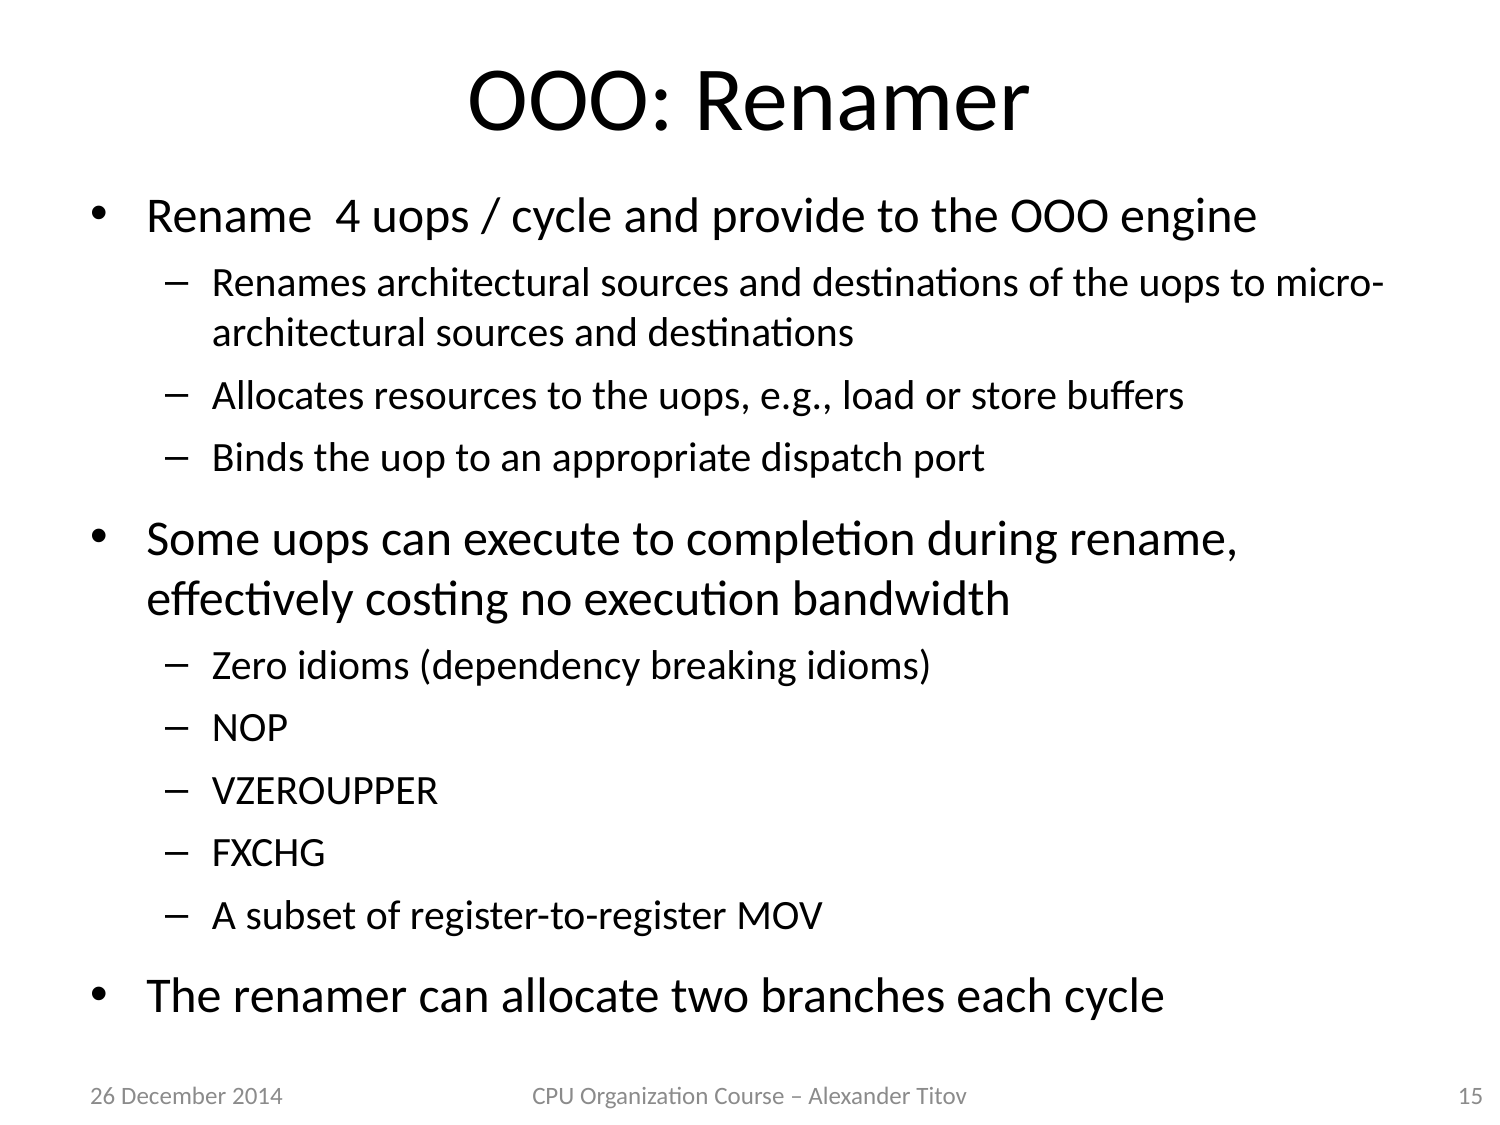

# OOO: Renamer
Rename  4 uops / cycle and provide to the OOO engine
Renames architectural sources and destinations of the uops to micro-architectural sources and destinations
Allocates resources to the uops, e.g., load or store buffers
Binds the uop to an appropriate dispatch port
Some uops can execute to completion during rename,
effectively costing no execution bandwidth
Zero idioms (dependency breaking idioms)
NOP
VZEROUPPER
FXCHG
A subset of register-to-register MOV
The renamer can allocate two branches each cycle

26 December 2014
CPU Organization Course – Alexander Titov
15